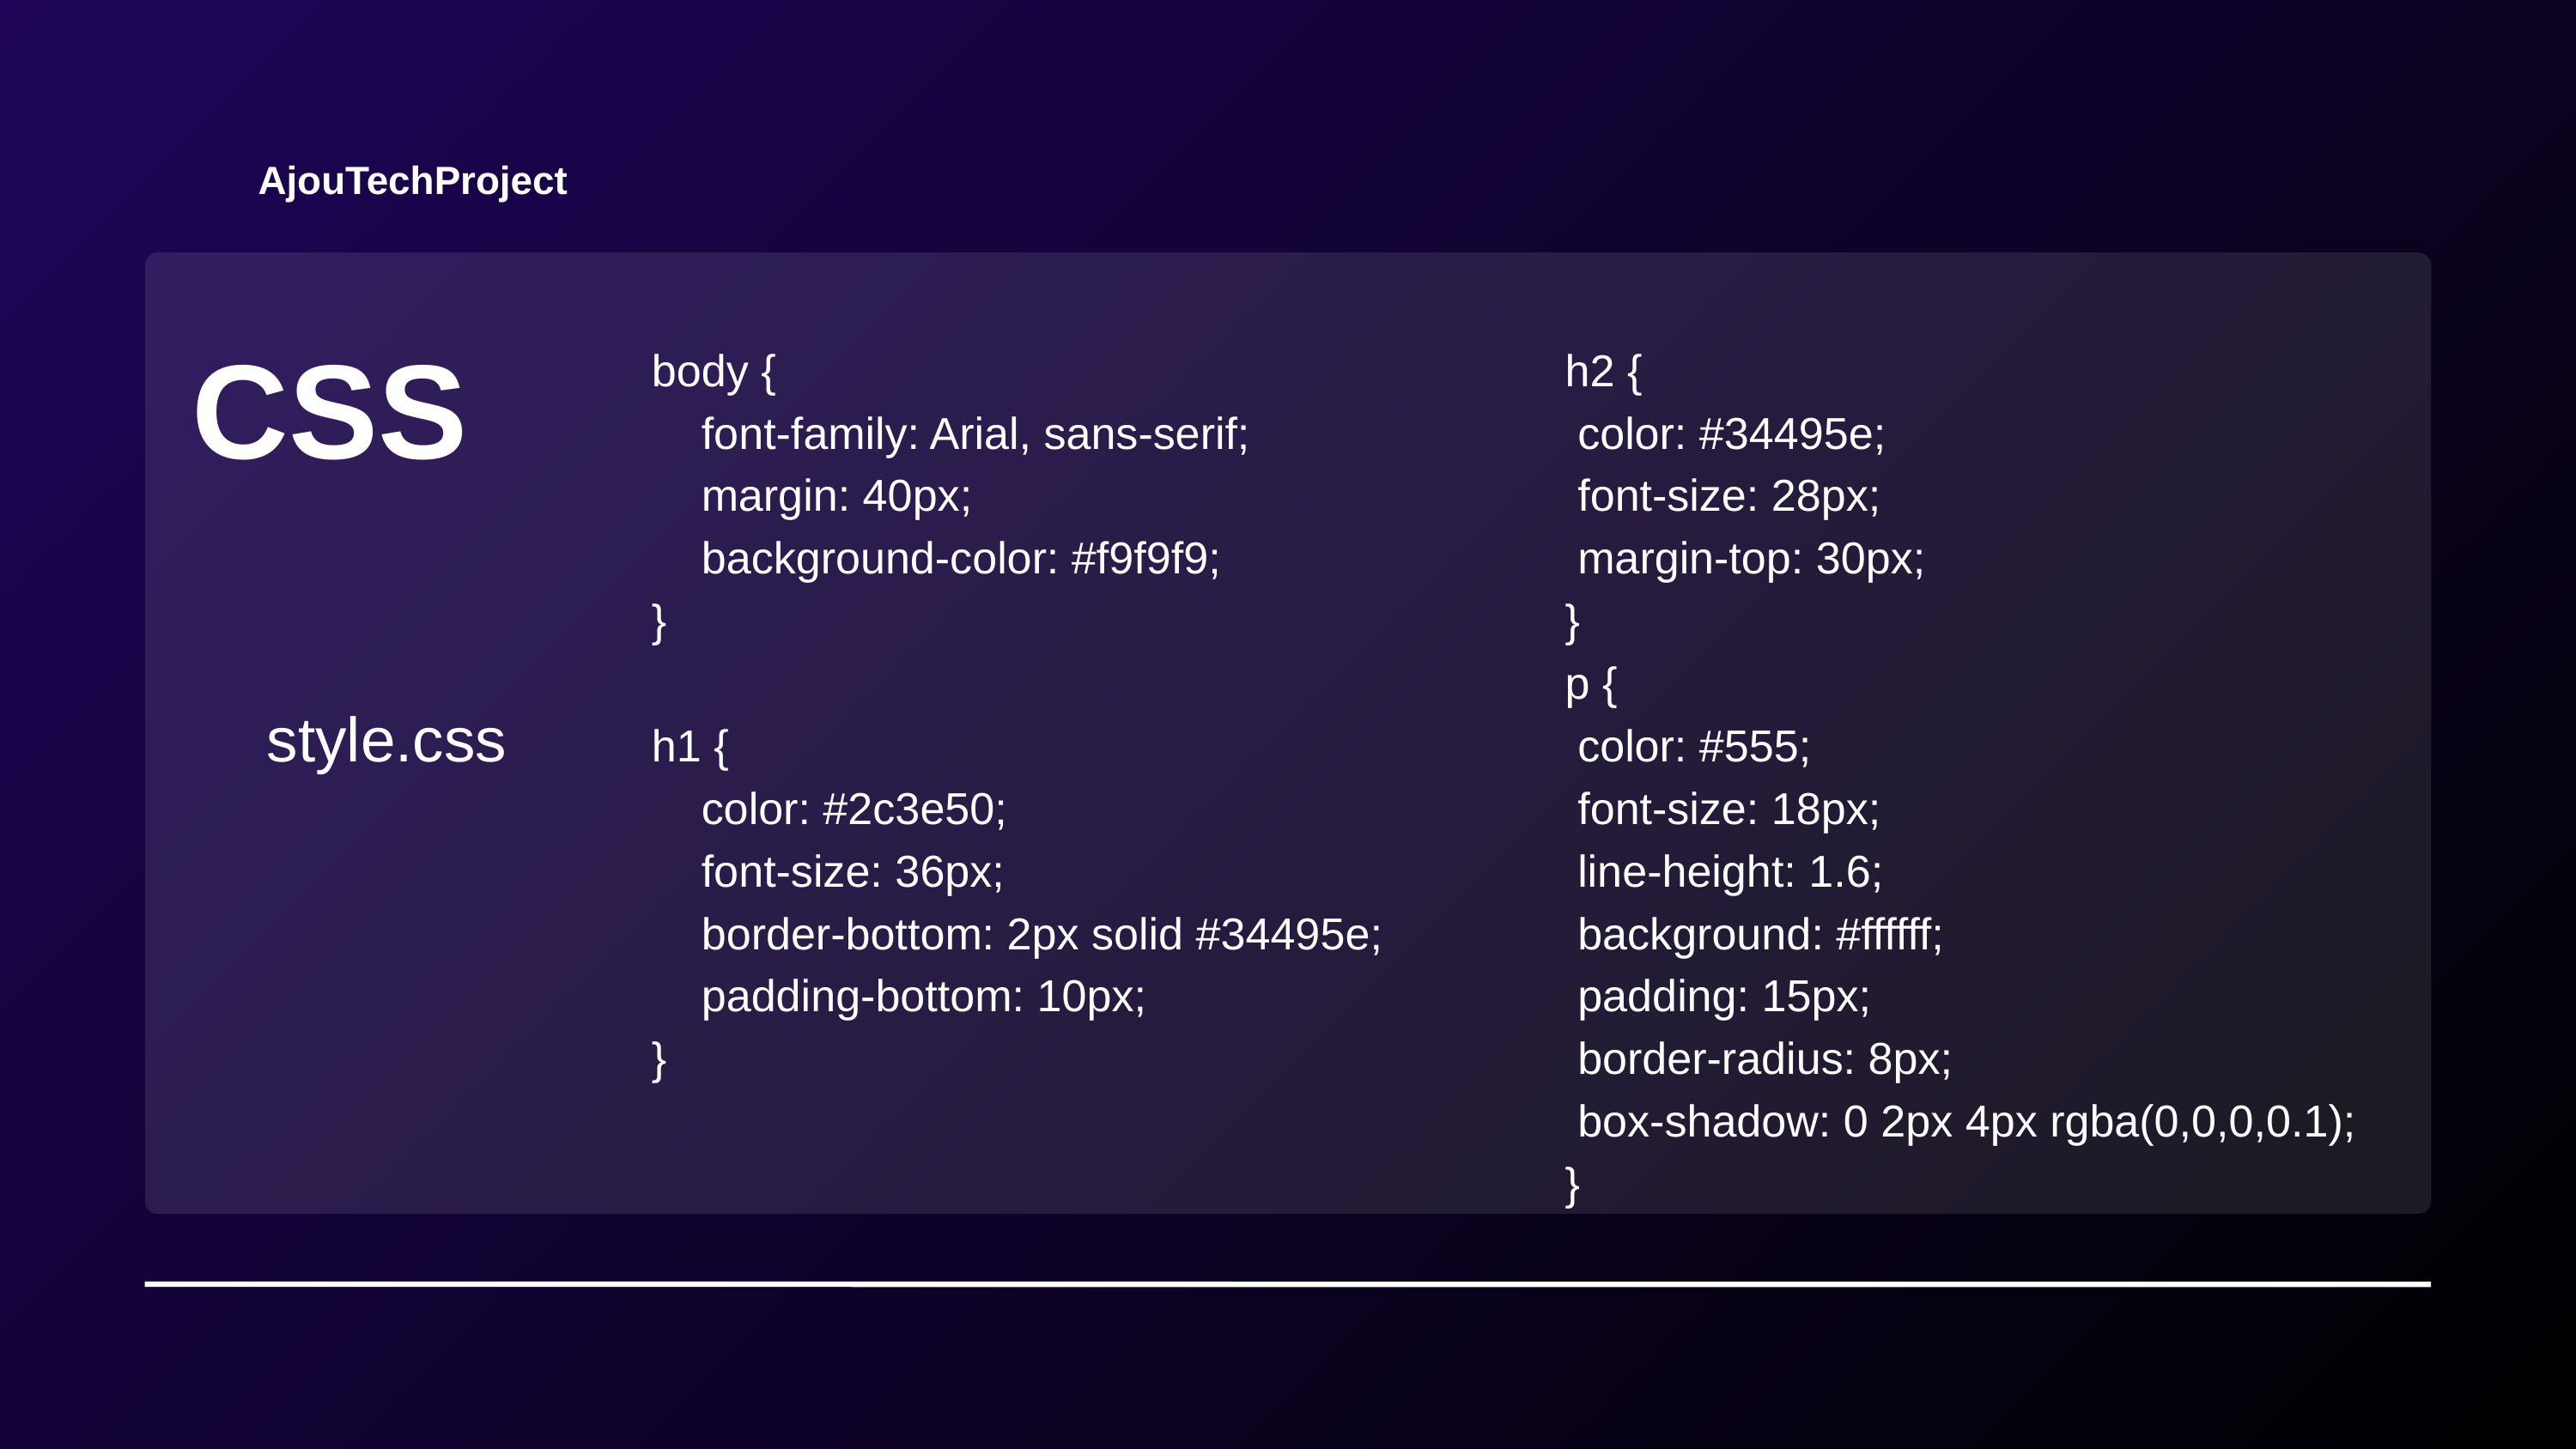

AjouTechProject

body {
    font-family: Arial, sans-serif;
    margin: 40px;
    background-color: #f9f9f9;
}

h1 {
    color: #2c3e50;
    font-size: 36px;
    border-bottom: 2px solid #34495e;
    padding-bottom: 10px;
}
h2 {
 color: #34495e;
 font-size: 28px;
 margin-top: 30px;
}
p {
 color: #555;
 font-size: 18px;
 line-height: 1.6;
 background: #ffffff;
 padding: 15px;
 border-radius: 8px;
 box-shadow: 0 2px 4px rgba(0,0,0,0.1);
}
CSS
style.css